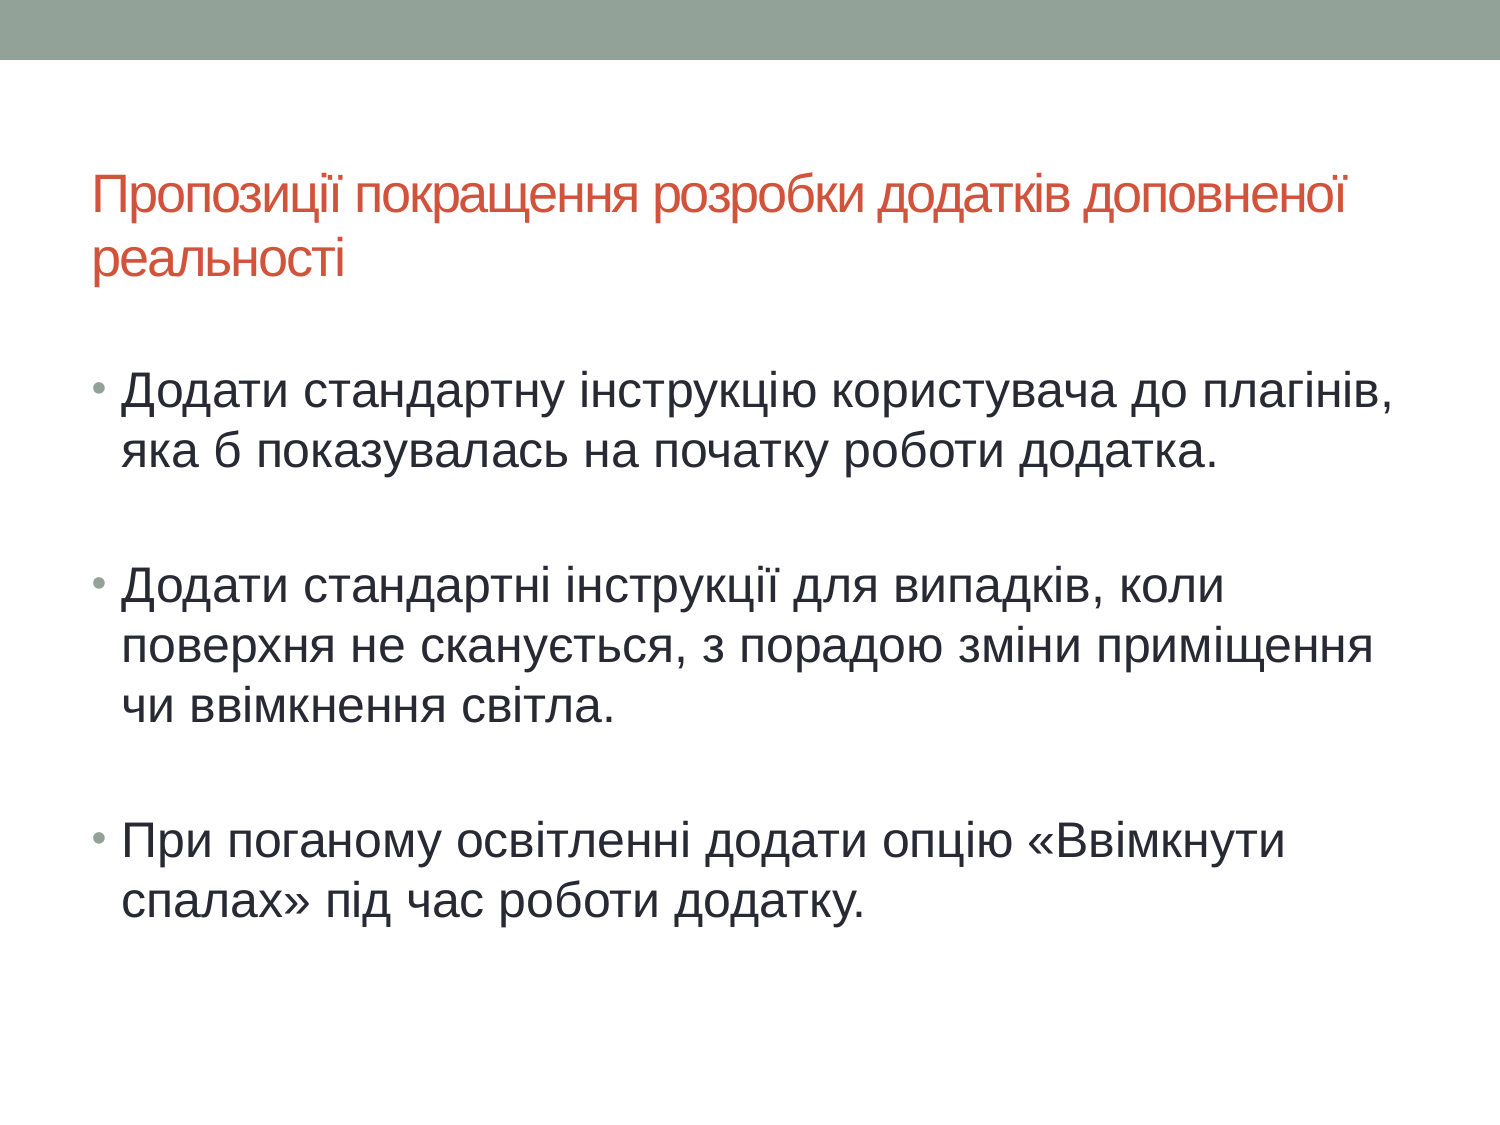

# Пропозиції покращення розробки додатків доповненої реальності
Додати стандартну інструкцію користувача до плагінів, яка б показувалась на початку роботи додатка.
Додати стандартні інструкції для випадків, коли поверхня не сканується, з порадою зміни приміщення чи ввімкнення світла.
При поганому освітленні додати опцію «Ввімкнути спалах» під час роботи додатку.